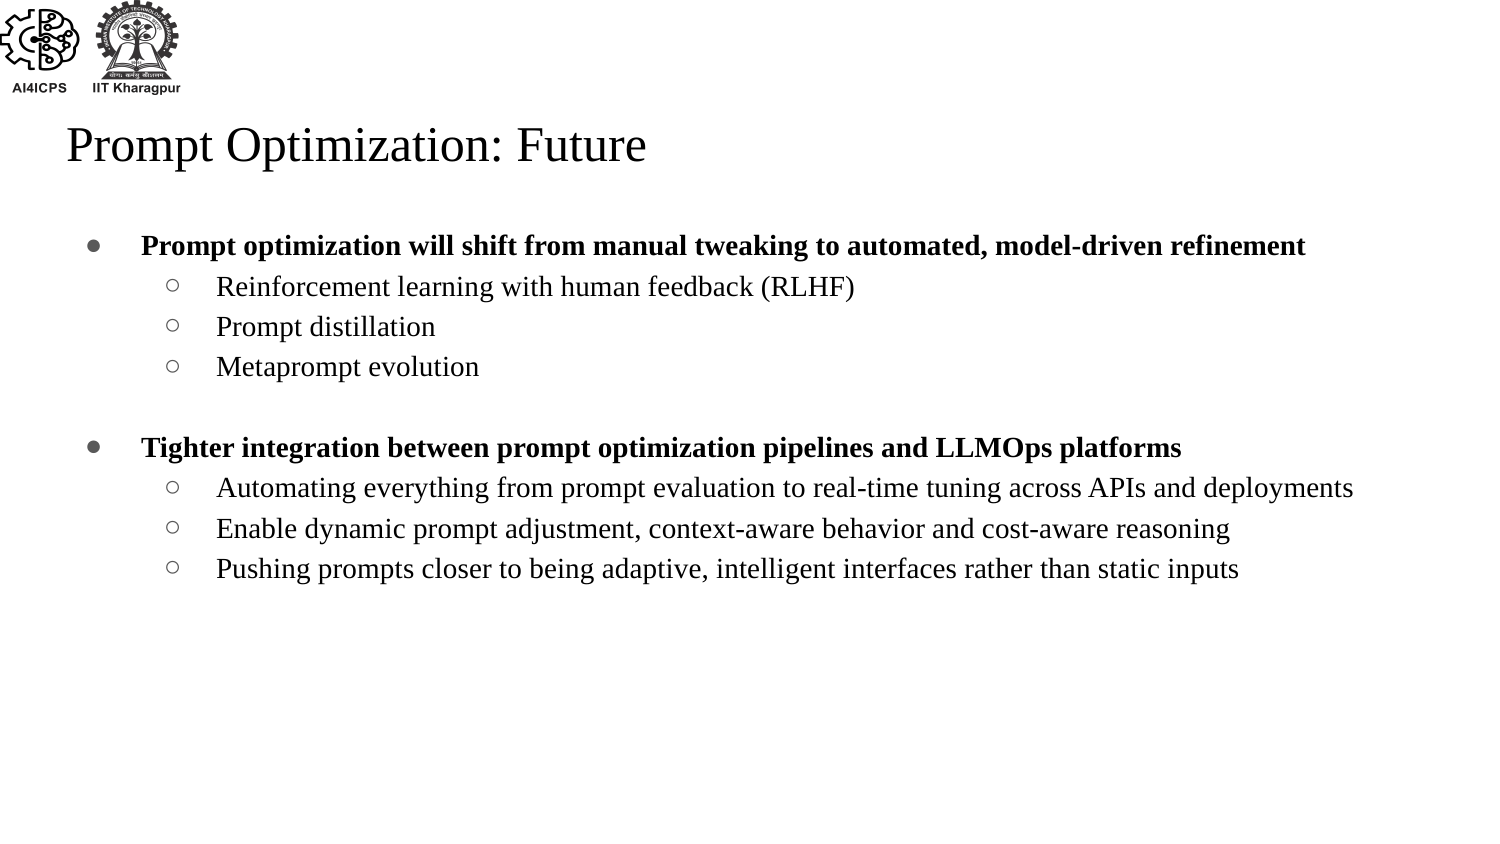

# Prompt Optimization: Future
Prompt optimization will shift from manual tweaking to automated, model-driven refinement
Reinforcement learning with human feedback (RLHF)
Prompt distillation
Metaprompt evolution

Tighter integration between prompt optimization pipelines and LLMOps platforms
Automating everything from prompt evaluation to real-time tuning across APIs and deployments
Enable dynamic prompt adjustment, context-aware behavior and cost-aware reasoning
Pushing prompts closer to being adaptive, intelligent interfaces rather than static inputs